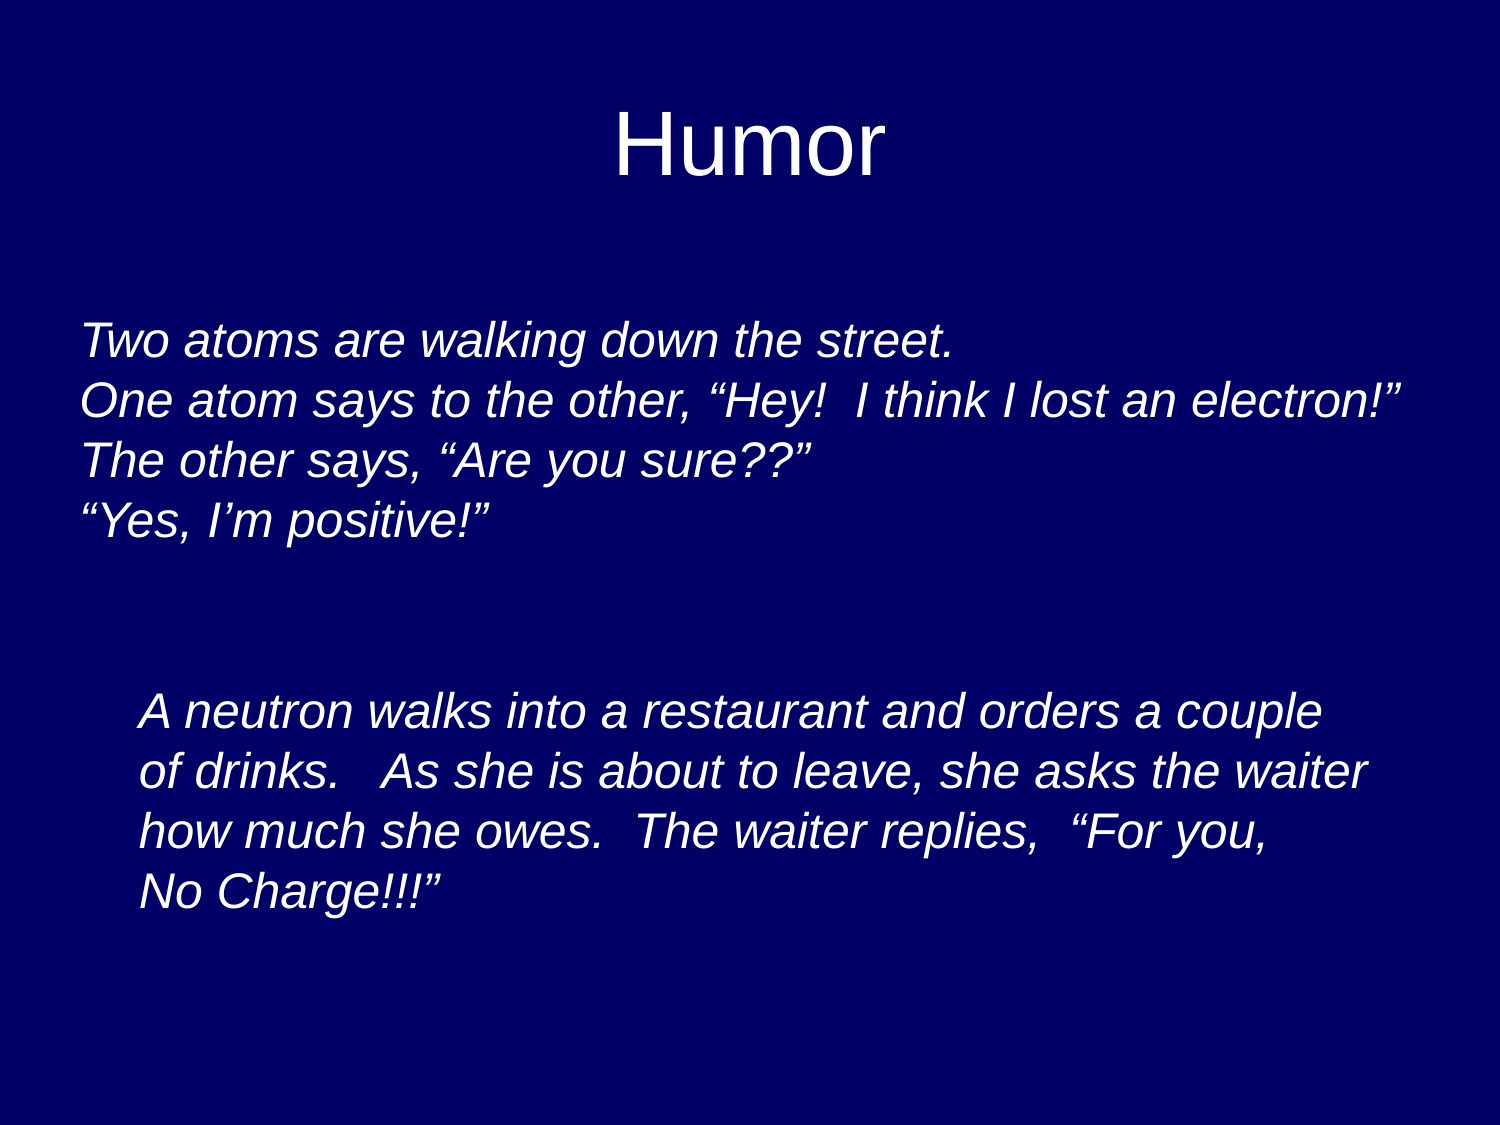

# Humor
Two atoms are walking down the street.
One atom says to the other, “Hey!  I think I lost an electron!”
The other says, “Are you sure??”
“Yes, I’m positive!”
A neutron walks into a restaurant and orders a couple
of drinks.   As she is about to leave, she asks the waiter
how much she owes.  The waiter replies,  “For you,
No Charge!!!”